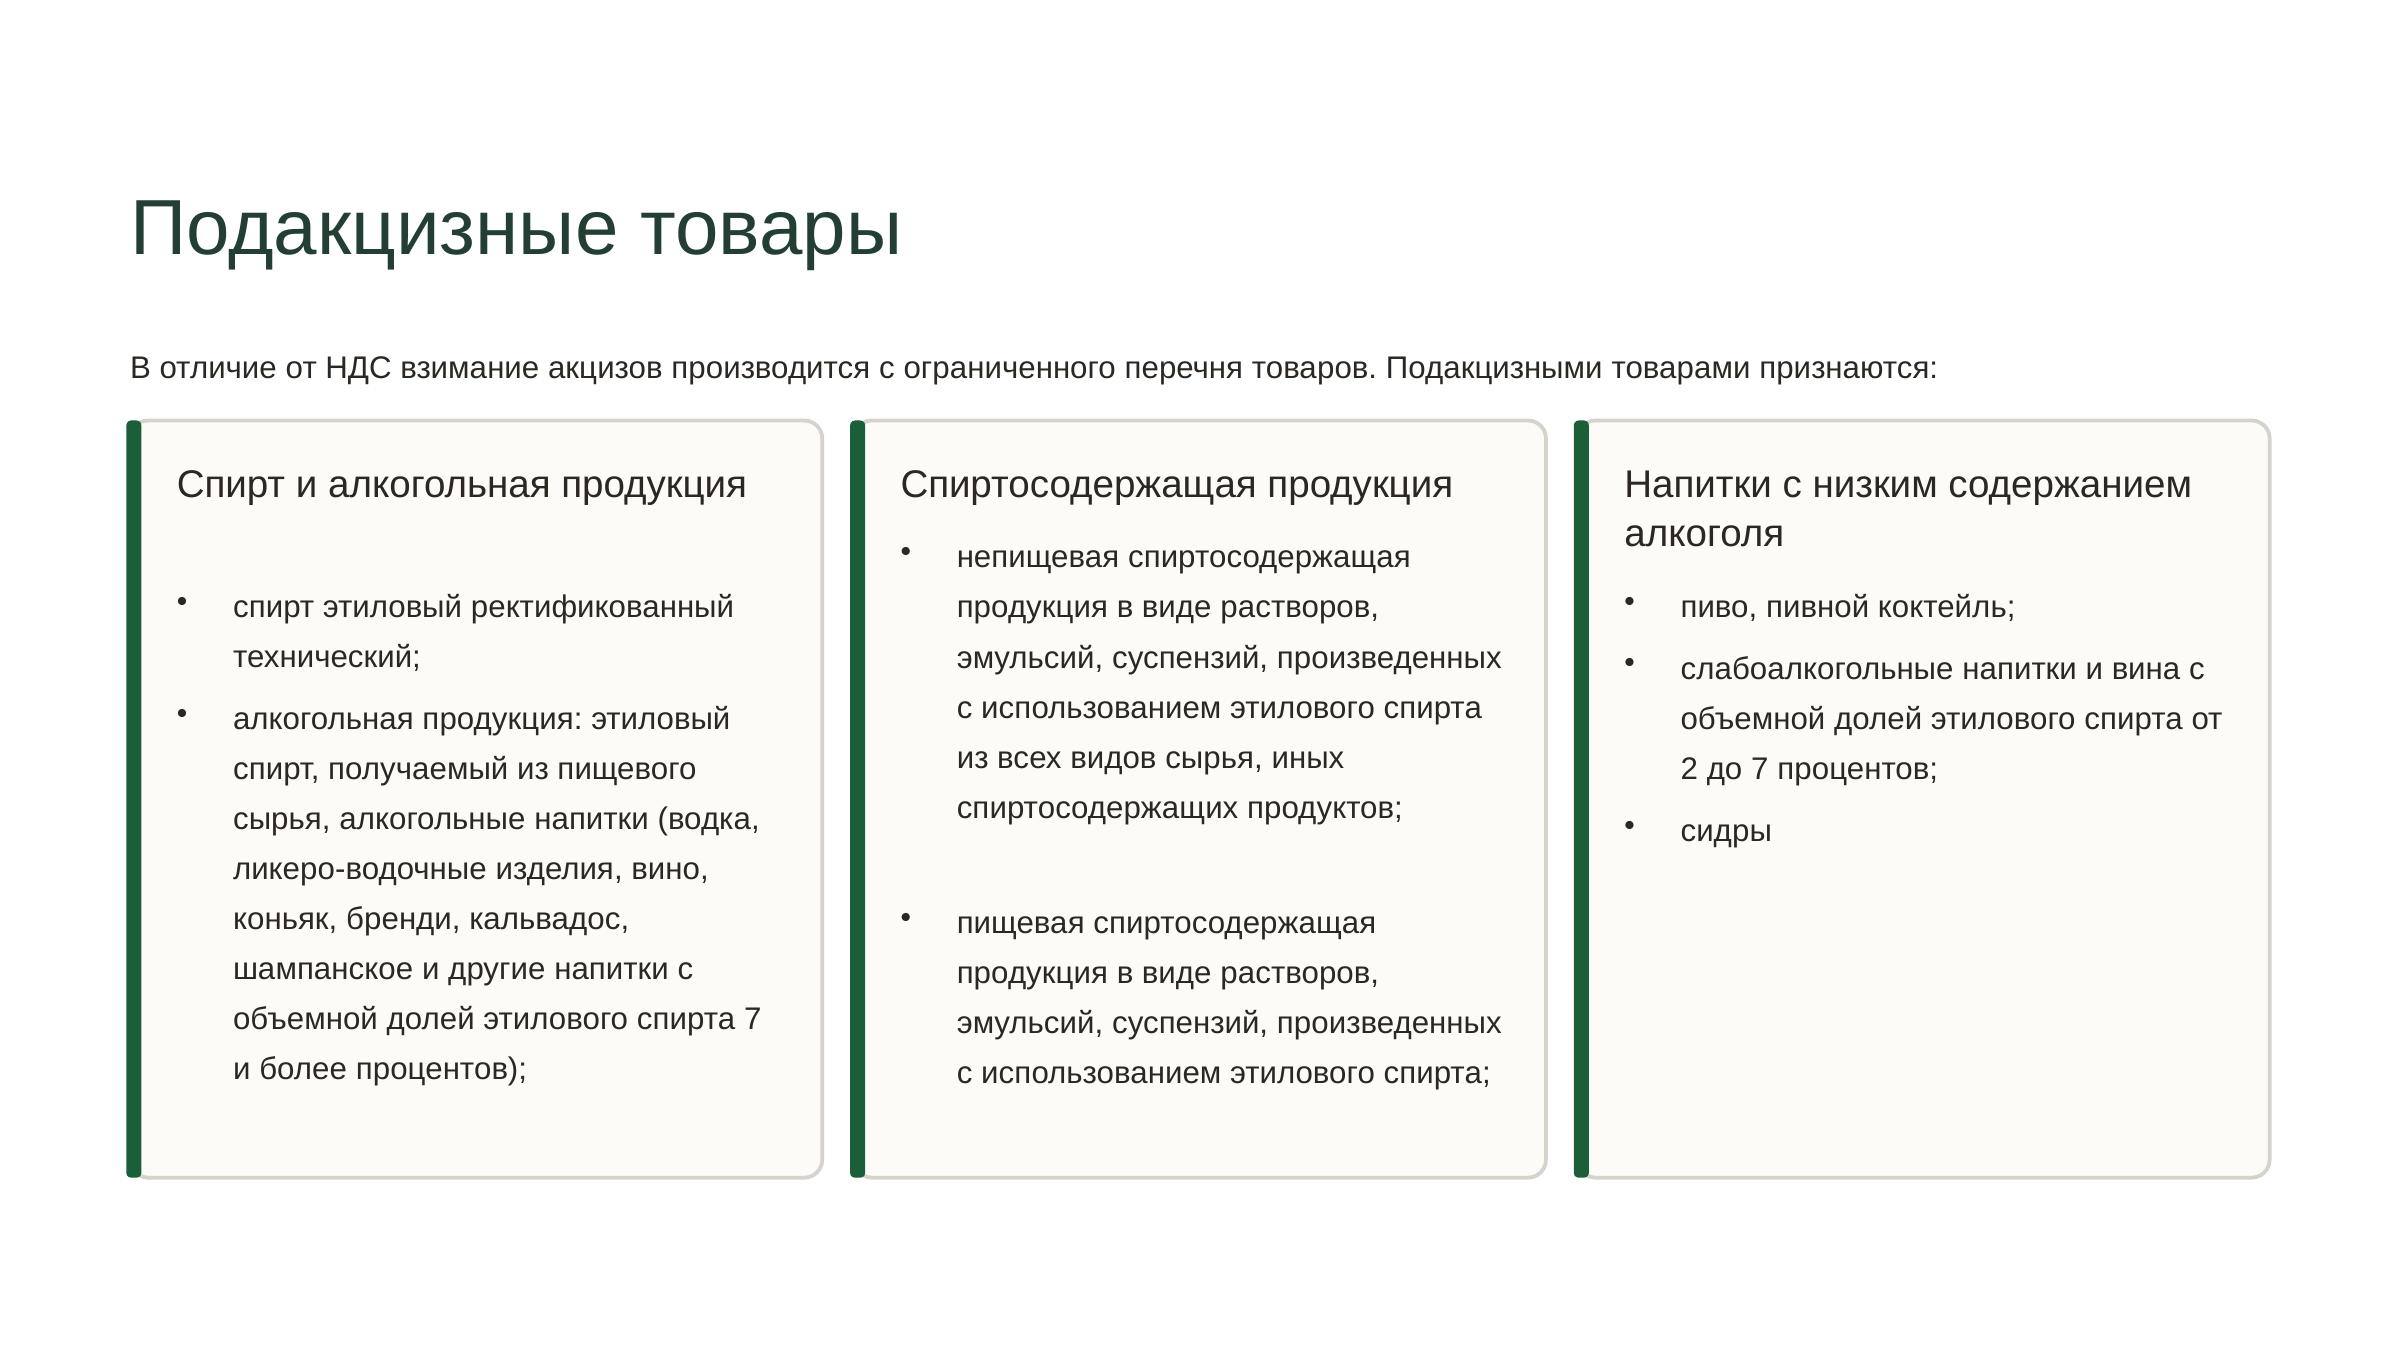

Подакцизные товары
В отличие от НДС взимание акцизов производится с ограниченного перечня товаров. Подакцизными товарами признаются:

Спирт и алкогольная продукция
Спиртосодержащая продукция
Напитки с низким содержанием алкоголя
непищевая спиртосодержащая продукция в виде растворов, эмульсий, суспензий, произведенных с использованием этилового спирта из всех видов сырья, иных спиртосодержащих продуктов;
спирт этиловый ректификованный технический;
пиво, пивной коктейль;
слабоалкогольные напитки и вина с объемной долей этилового спирта от 2 до 7 процентов;
алкогольная продукция: этиловый спирт, получаемый из пищевого сырья, алкогольные напитки (водка, ликеро-водочные изделия, вино, коньяк, бренди, кальвадос, шампанское и другие напитки с объемной долей этилового спирта 7 и более процентов);
сидры
пищевая спиртосодержащая продукция в виде растворов, эмульсий, суспензий, произведенных с использованием этилового спирта;